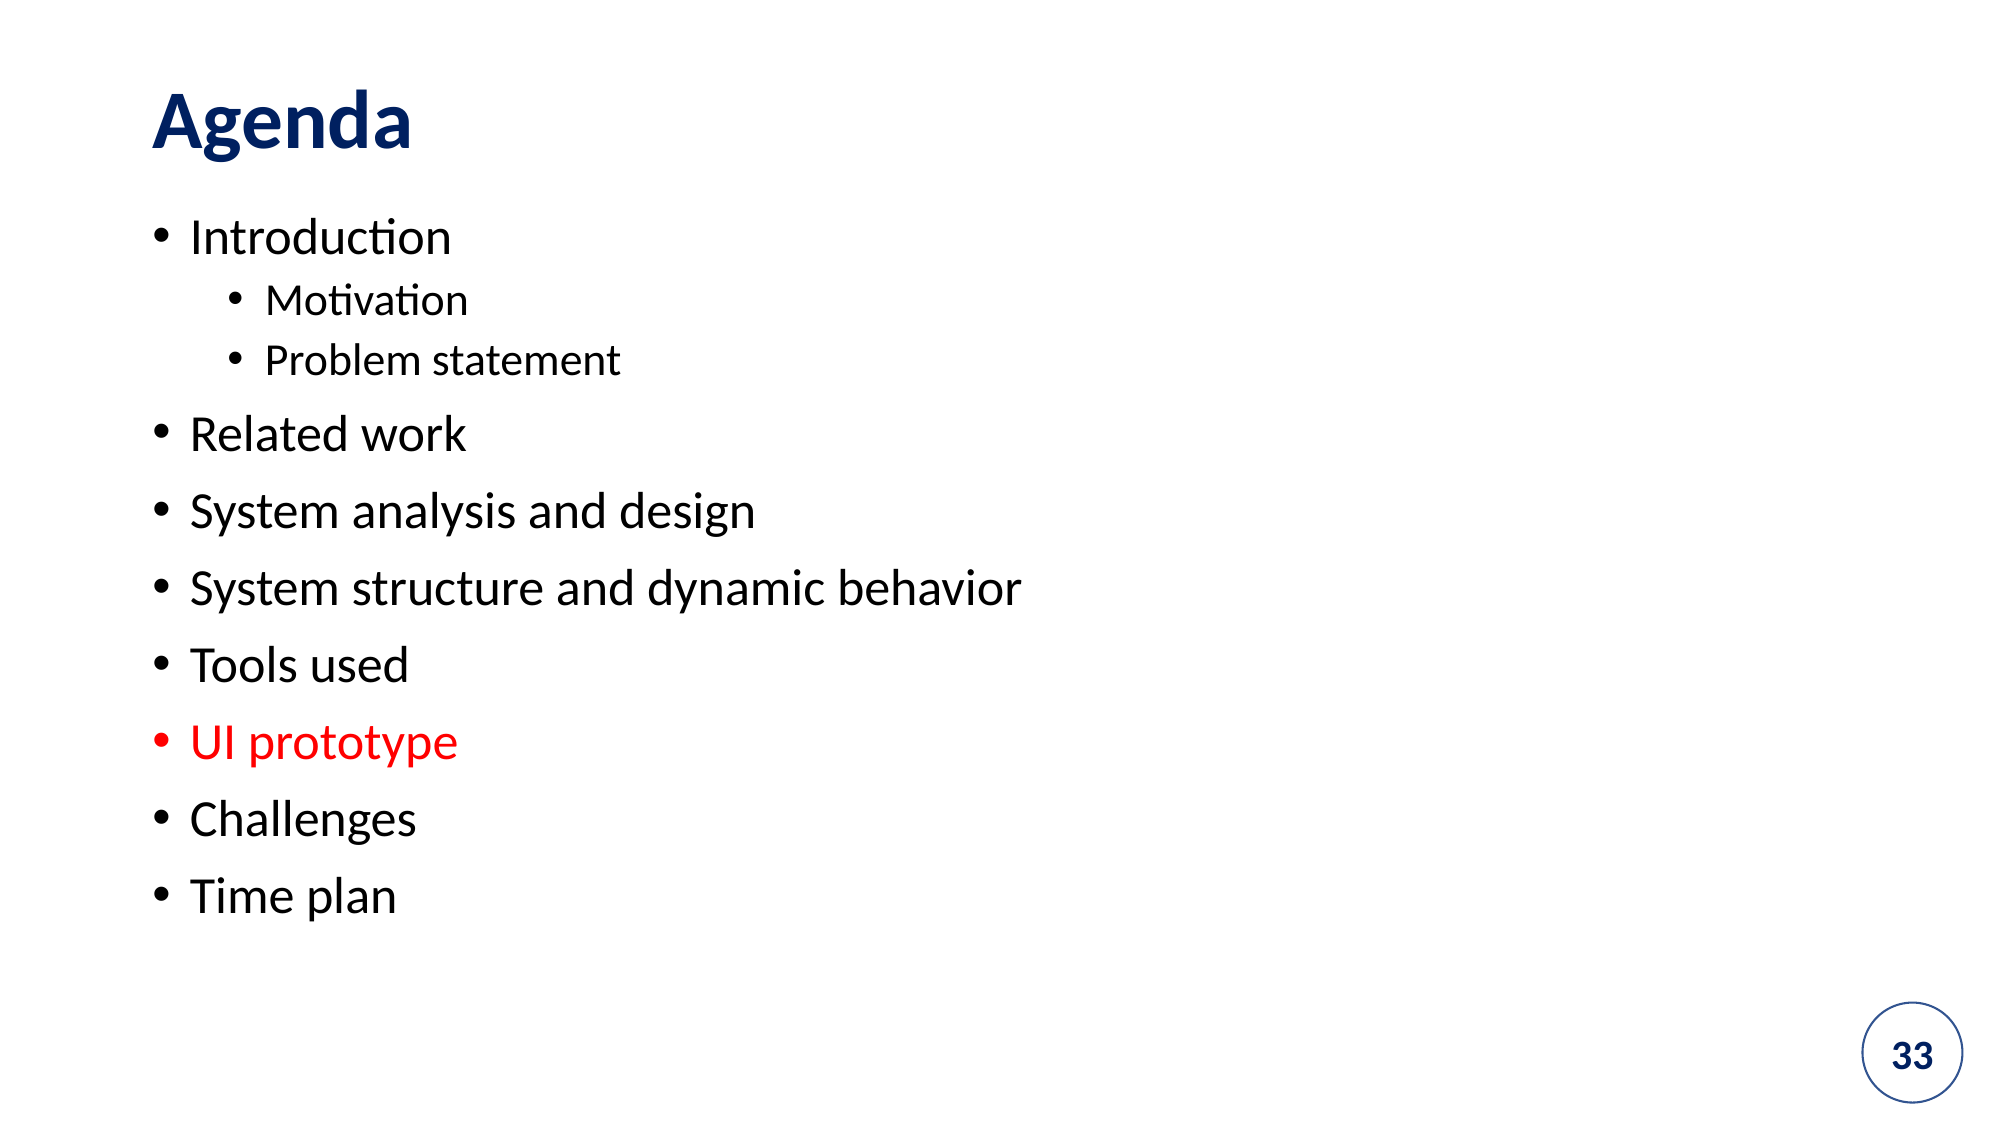

Agenda
Introduction
Motivation
Problem statement
Related work
System analysis and design
System structure and dynamic behavior
Tools used
UI prototype
Challenges
Time plan

33